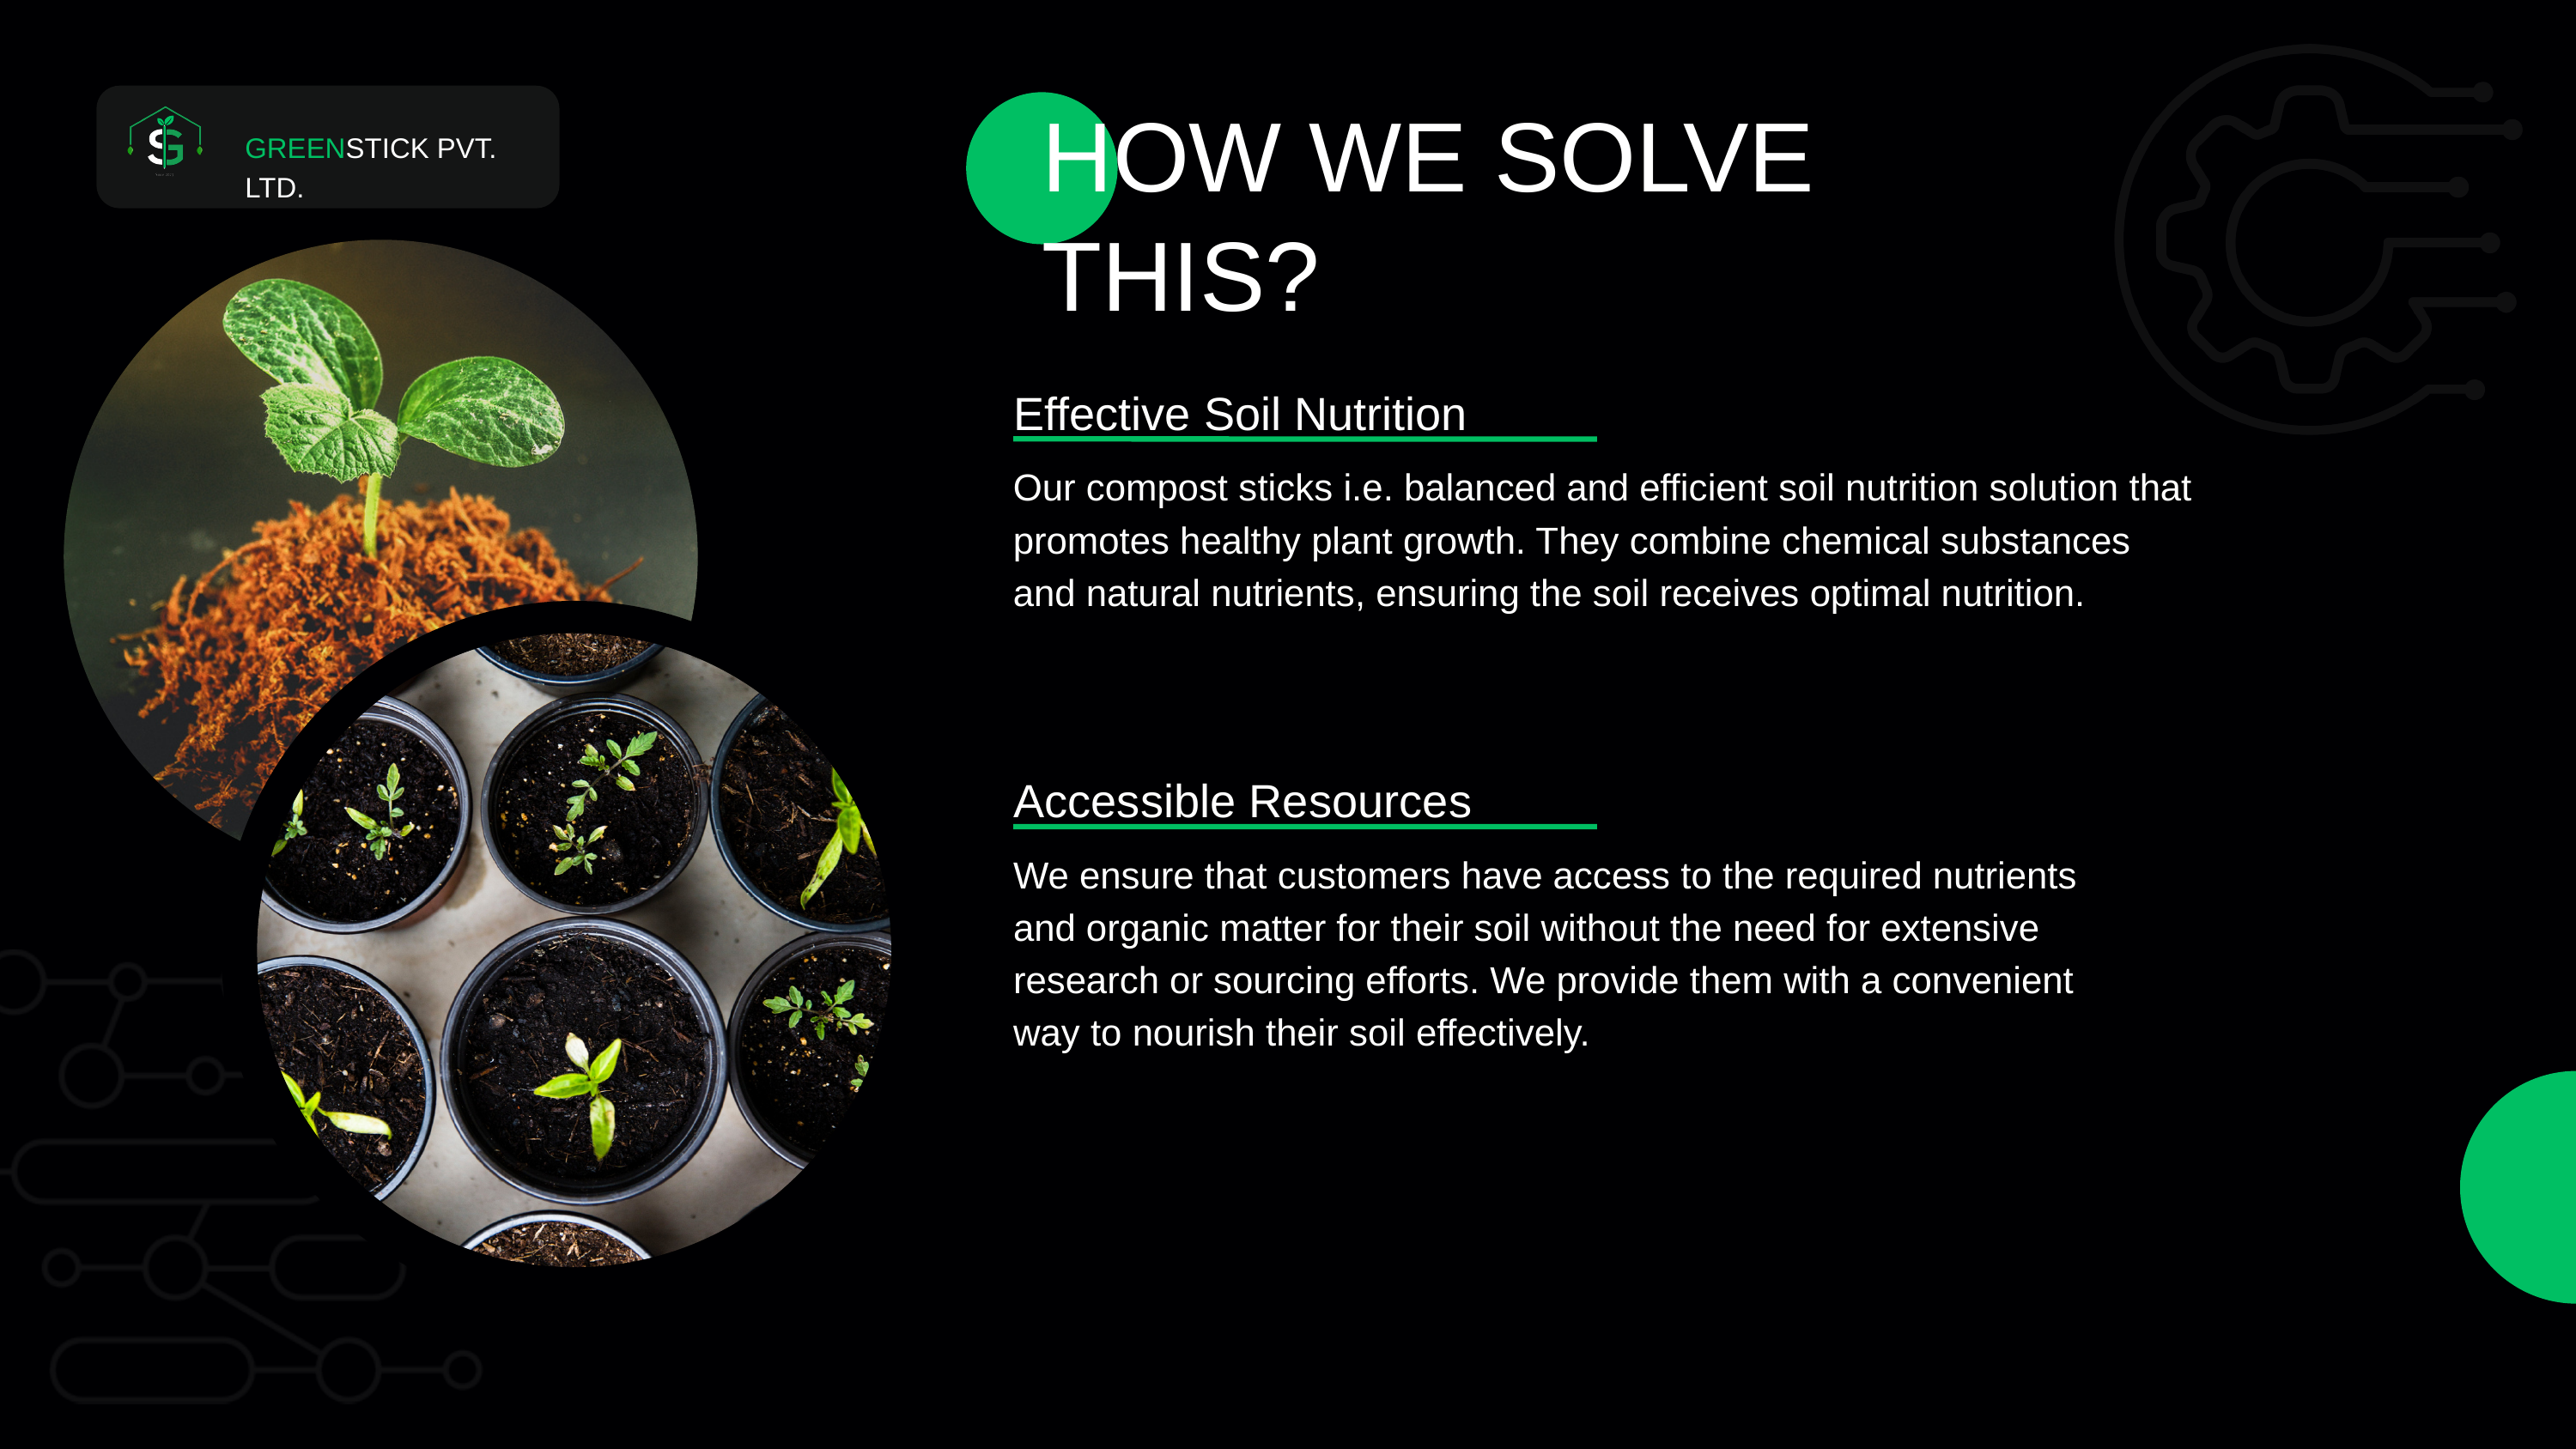

HOW WE SOLVE THIS?

GREENSTICK PVT. LTD.

Effective Soil Nutrition

Our compost sticks i.e. balanced and efficient soil nutrition solution that promotes healthy plant growth. They combine chemical substances and natural nutrients, ensuring the soil receives optimal nutrition.

Accessible Resources

We ensure that customers have access to the required nutrients and organic matter for their soil without the need for extensive research or sourcing efforts. We provide them with a convenient way to nourish their soil effectively.